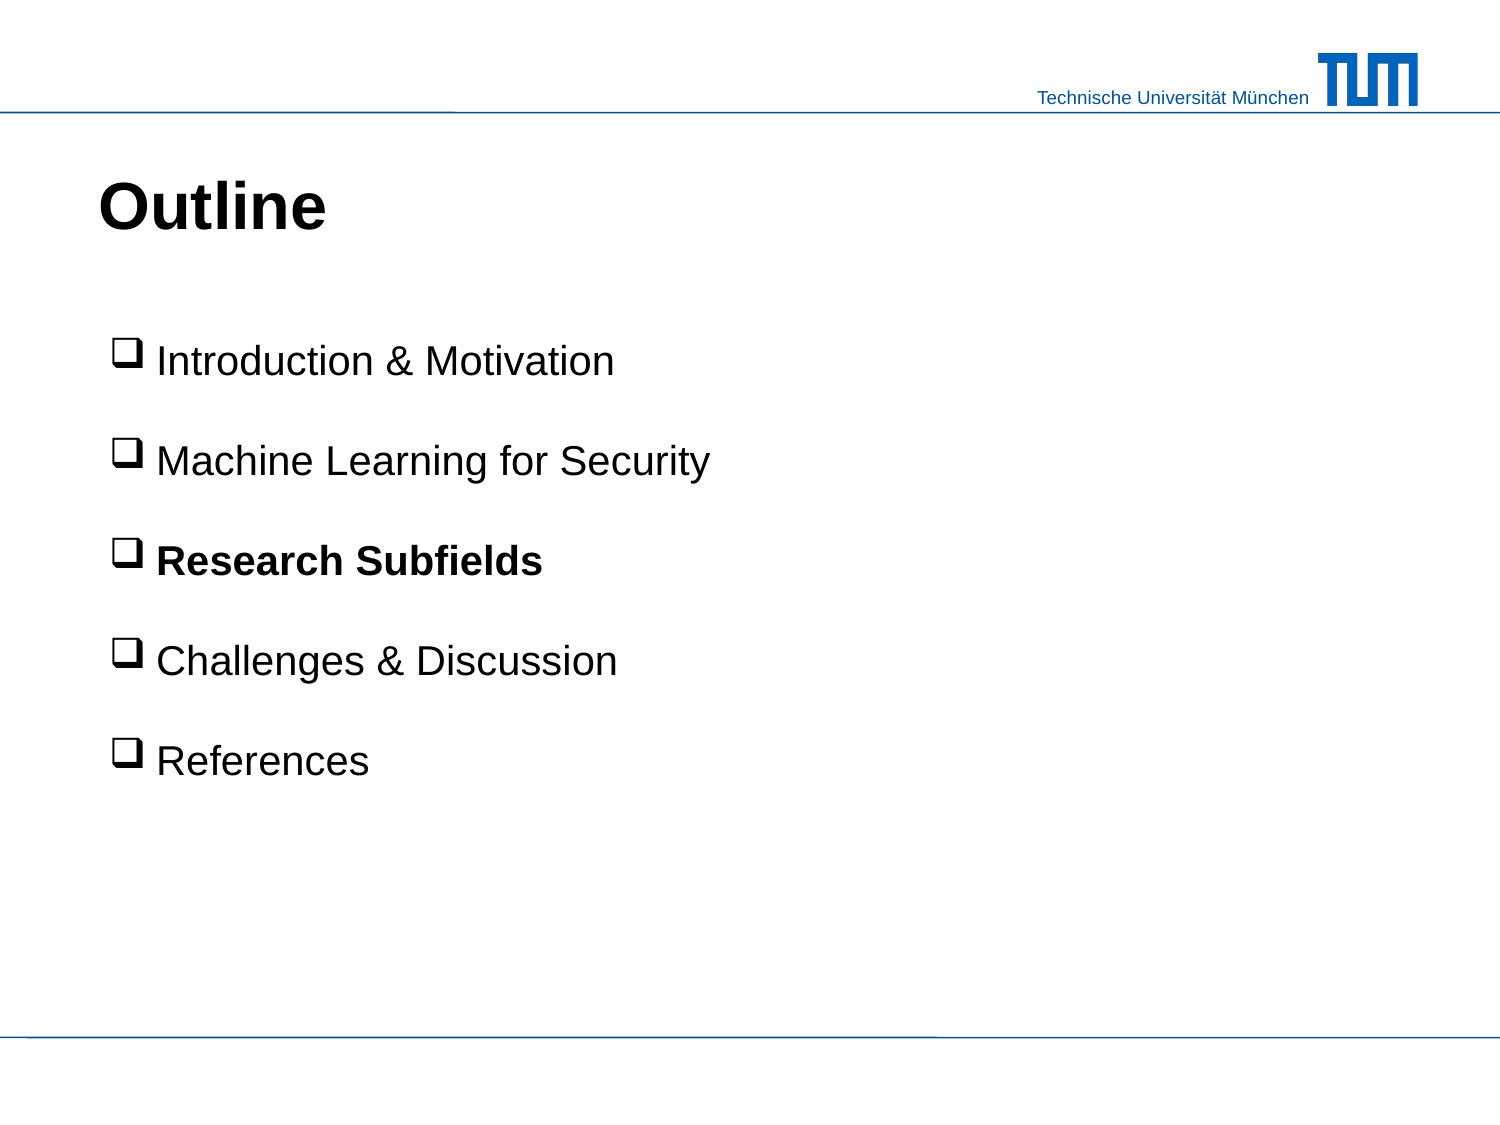

# Outline
Introduction & Motivation
Machine Learning for Security
Research Subfields
Challenges & Discussion
References